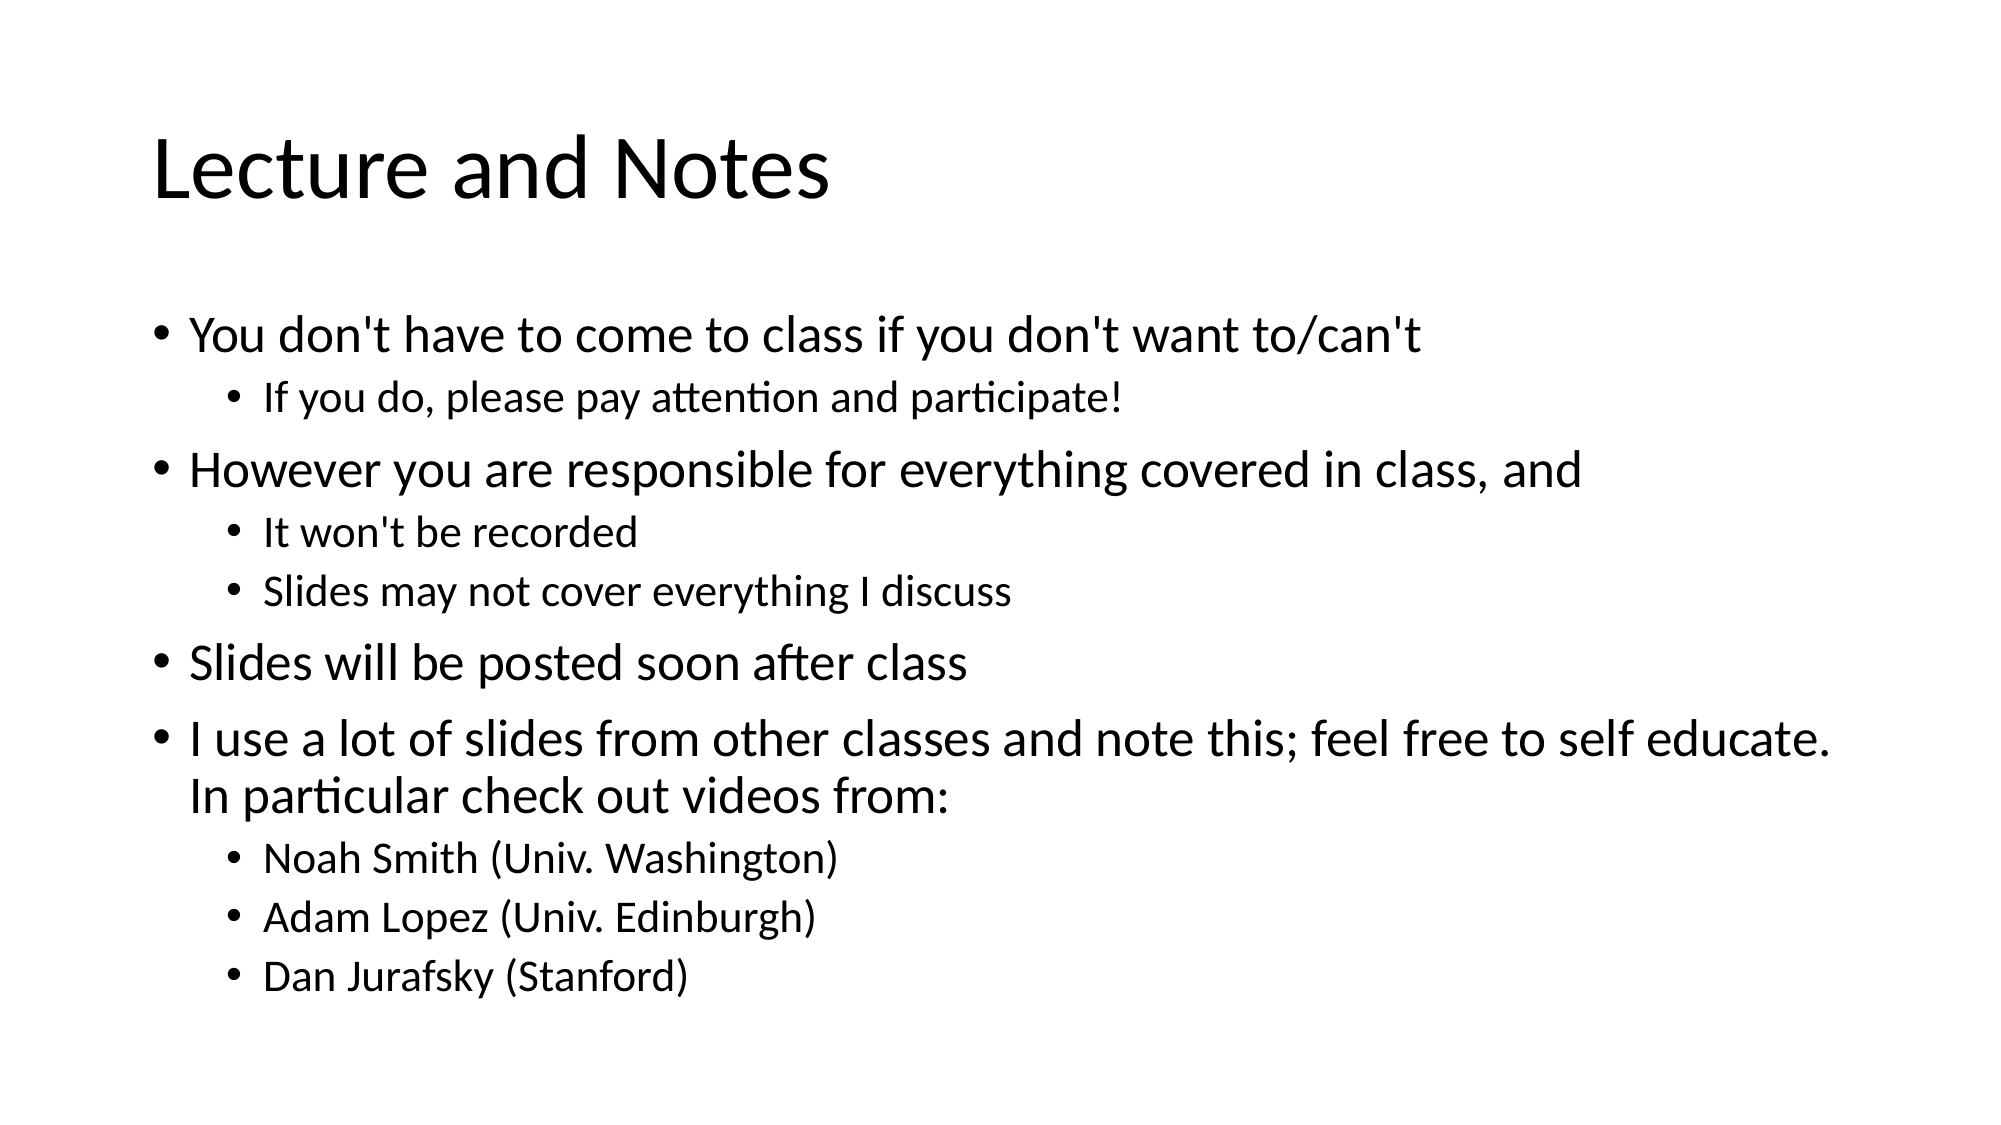

# Lecture and Notes
You don't have to come to class if you don't want to/can't
If you do, please pay attention and participate!
However you are responsible for everything covered in class, and
It won't be recorded
Slides may not cover everything I discuss
Slides will be posted soon after class
I use a lot of slides from other classes and note this; feel free to self educate. In particular check out videos from:
Noah Smith (Univ. Washington)
Adam Lopez (Univ. Edinburgh)
Dan Jurafsky (Stanford)